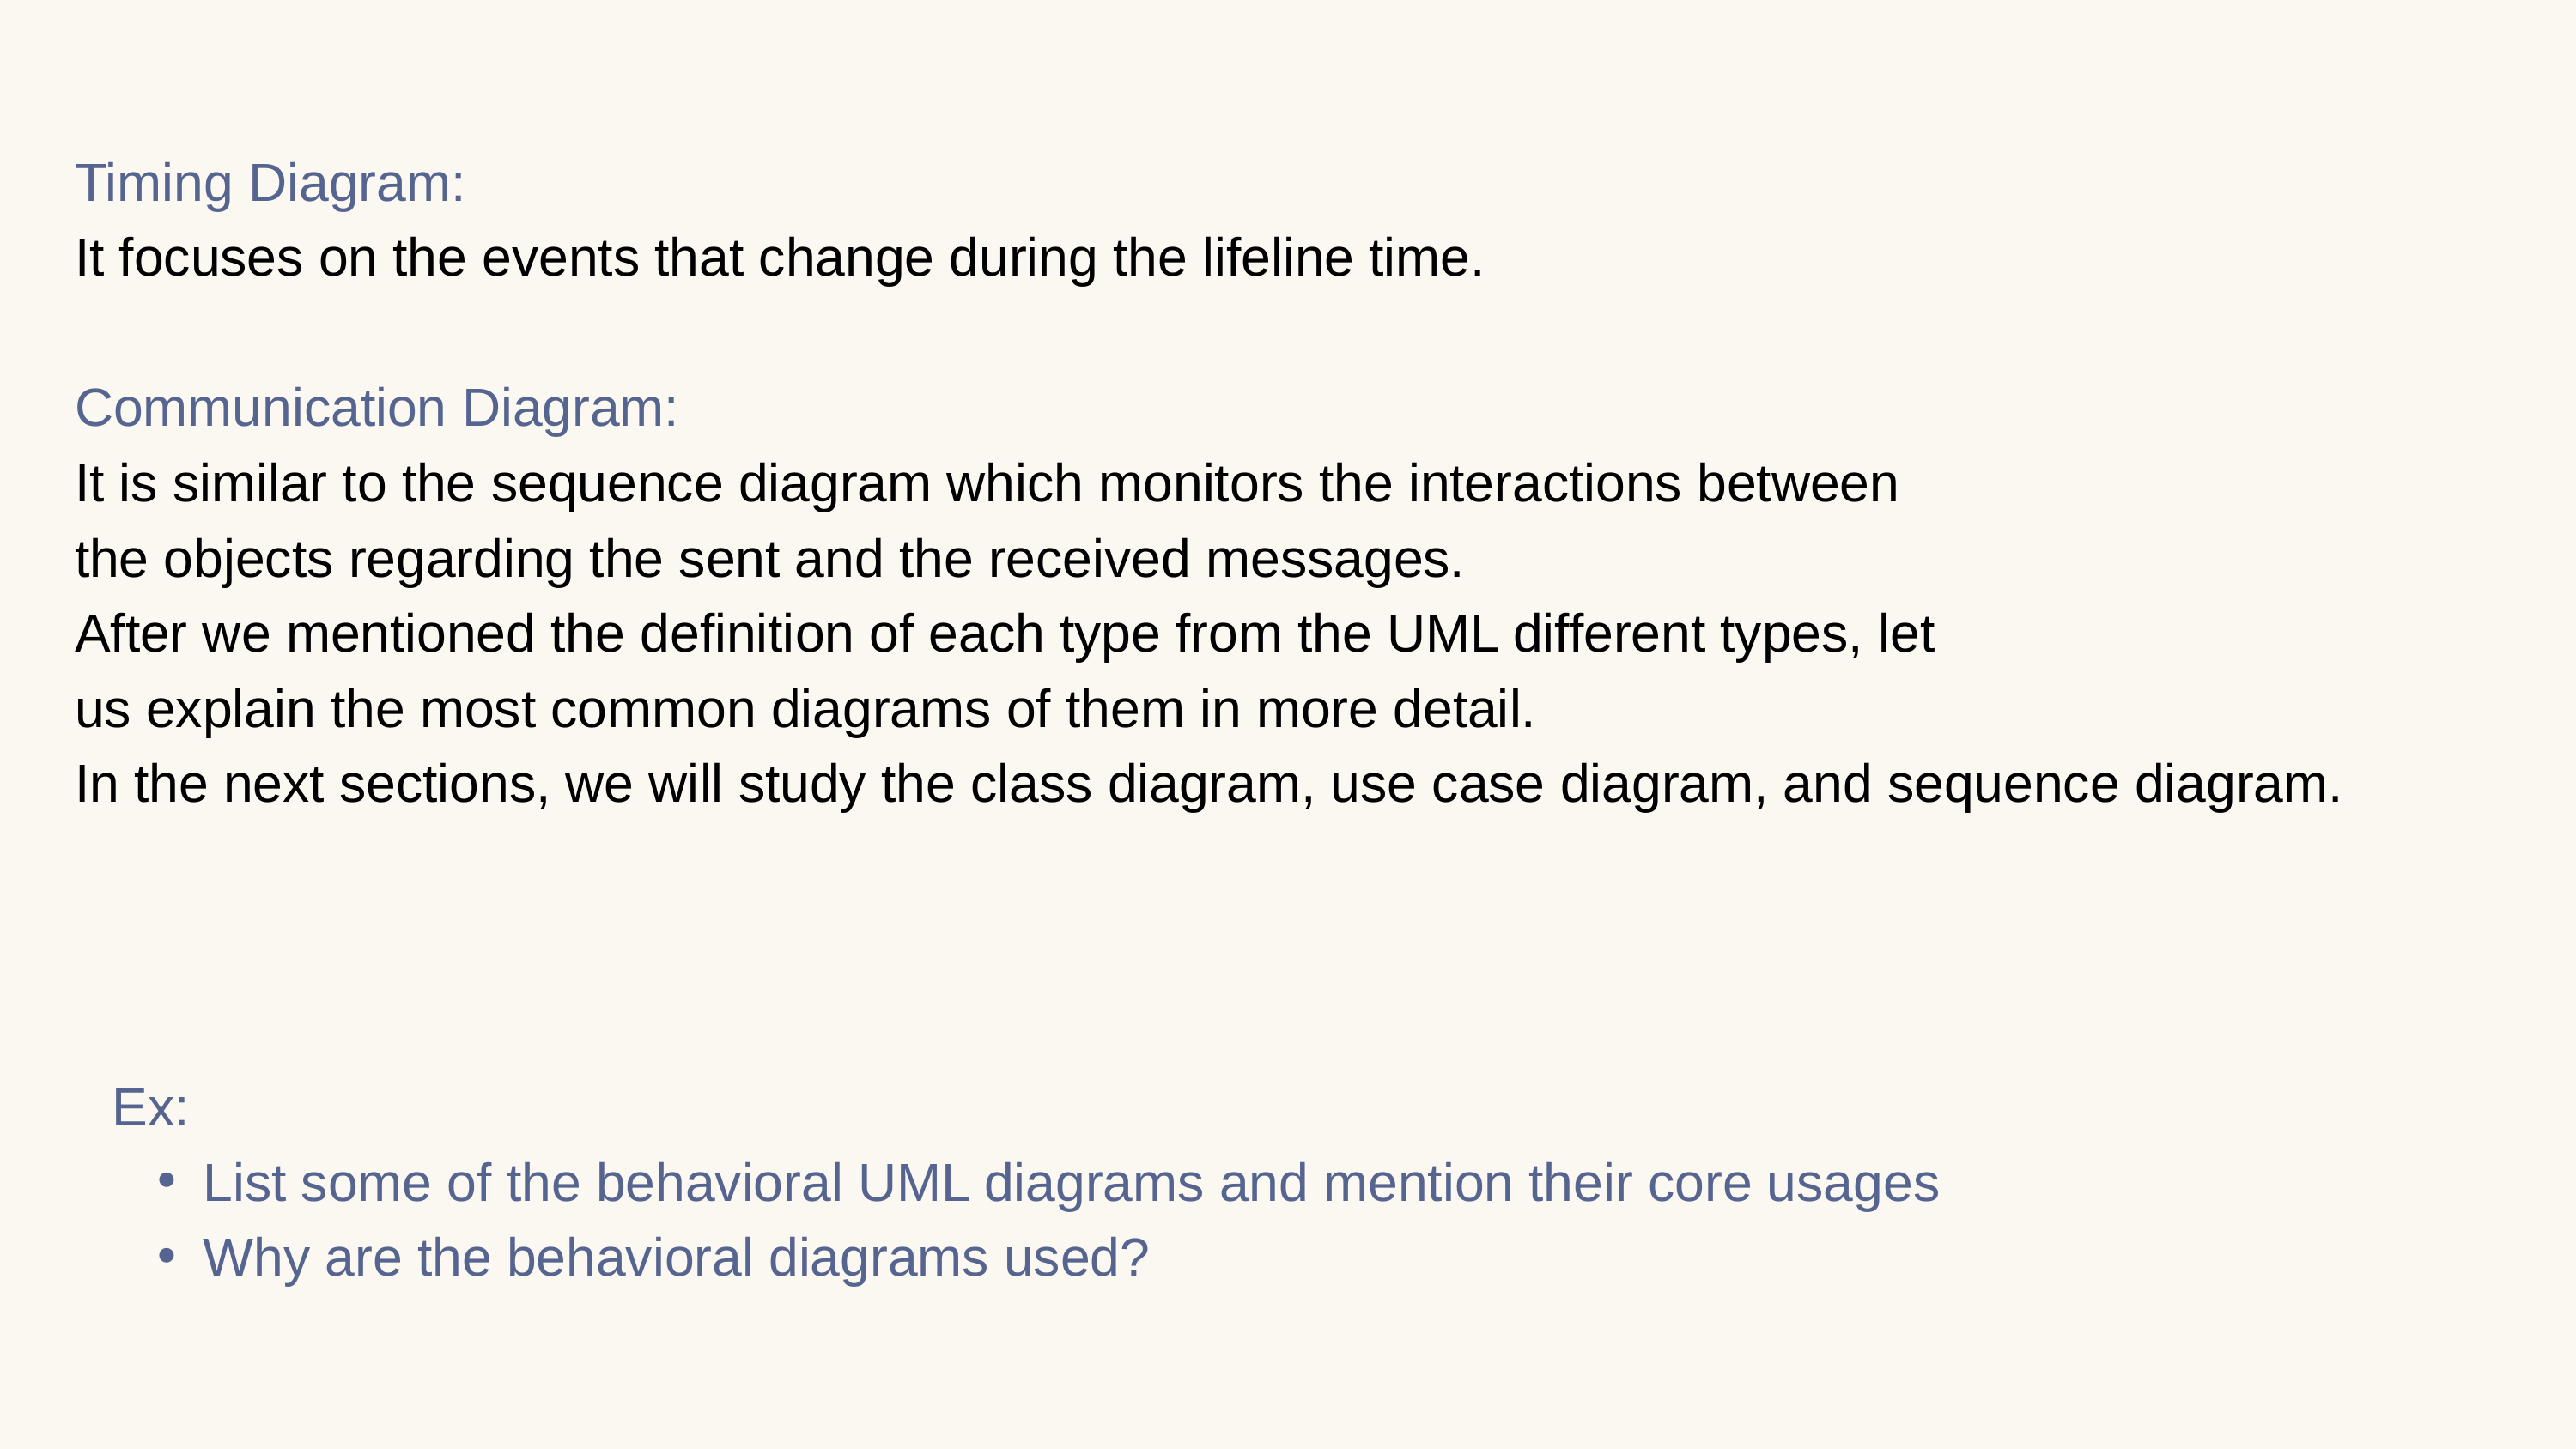

Timing Diagram:
It focuses on the events that change during the lifeline time.

Communication Diagram:
It is similar to the sequence diagram which monitors the interactions between
the objects regarding the sent and the received messages.
After we mentioned the definition of each type from the UML different types, let
us explain the most common diagrams of them in more detail.
In the next sections, we will study the class diagram, use case diagram, and sequence diagram.
Ex:
List some of the behavioral UML diagrams and mention their core usages
Why are the behavioral diagrams used?